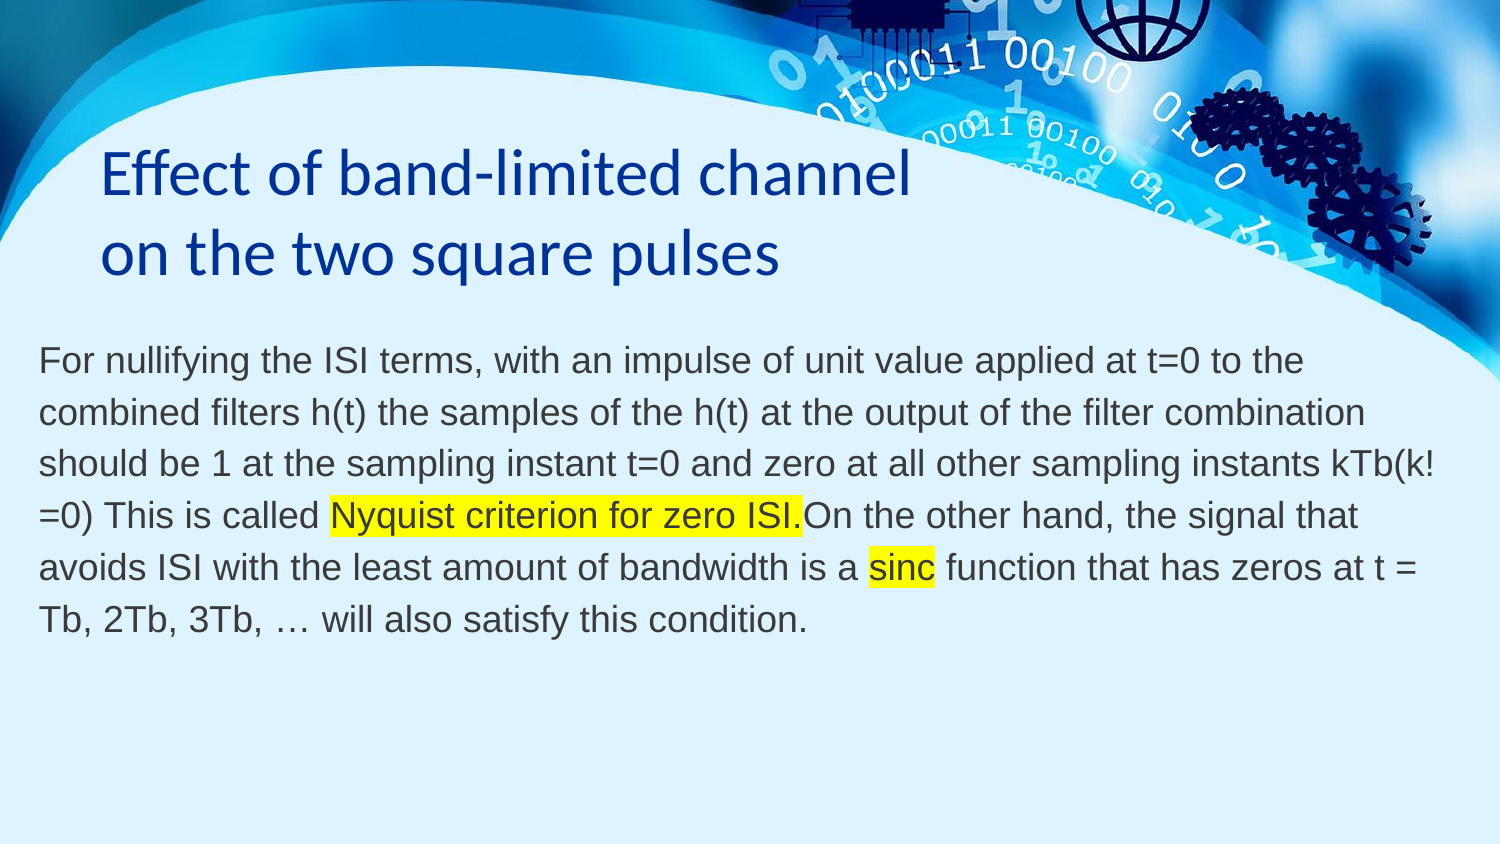

# Effect of band-limited channel on the two square pulses
For nullifying the ISI terms, with an impulse of unit value applied at t=0 to the combined filters h(t) the samples of the h(t) at the output of the filter combination should be 1 at the sampling instant t=0 and zero at all other sampling instants kTb(k!=0) This is called Nyquist criterion for zero ISI.On the other hand, the signal that avoids ISI with the least amount of bandwidth is a sinc function that has zeros at t = Tb, 2Tb, 3Tb, … will also satisfy this condition.